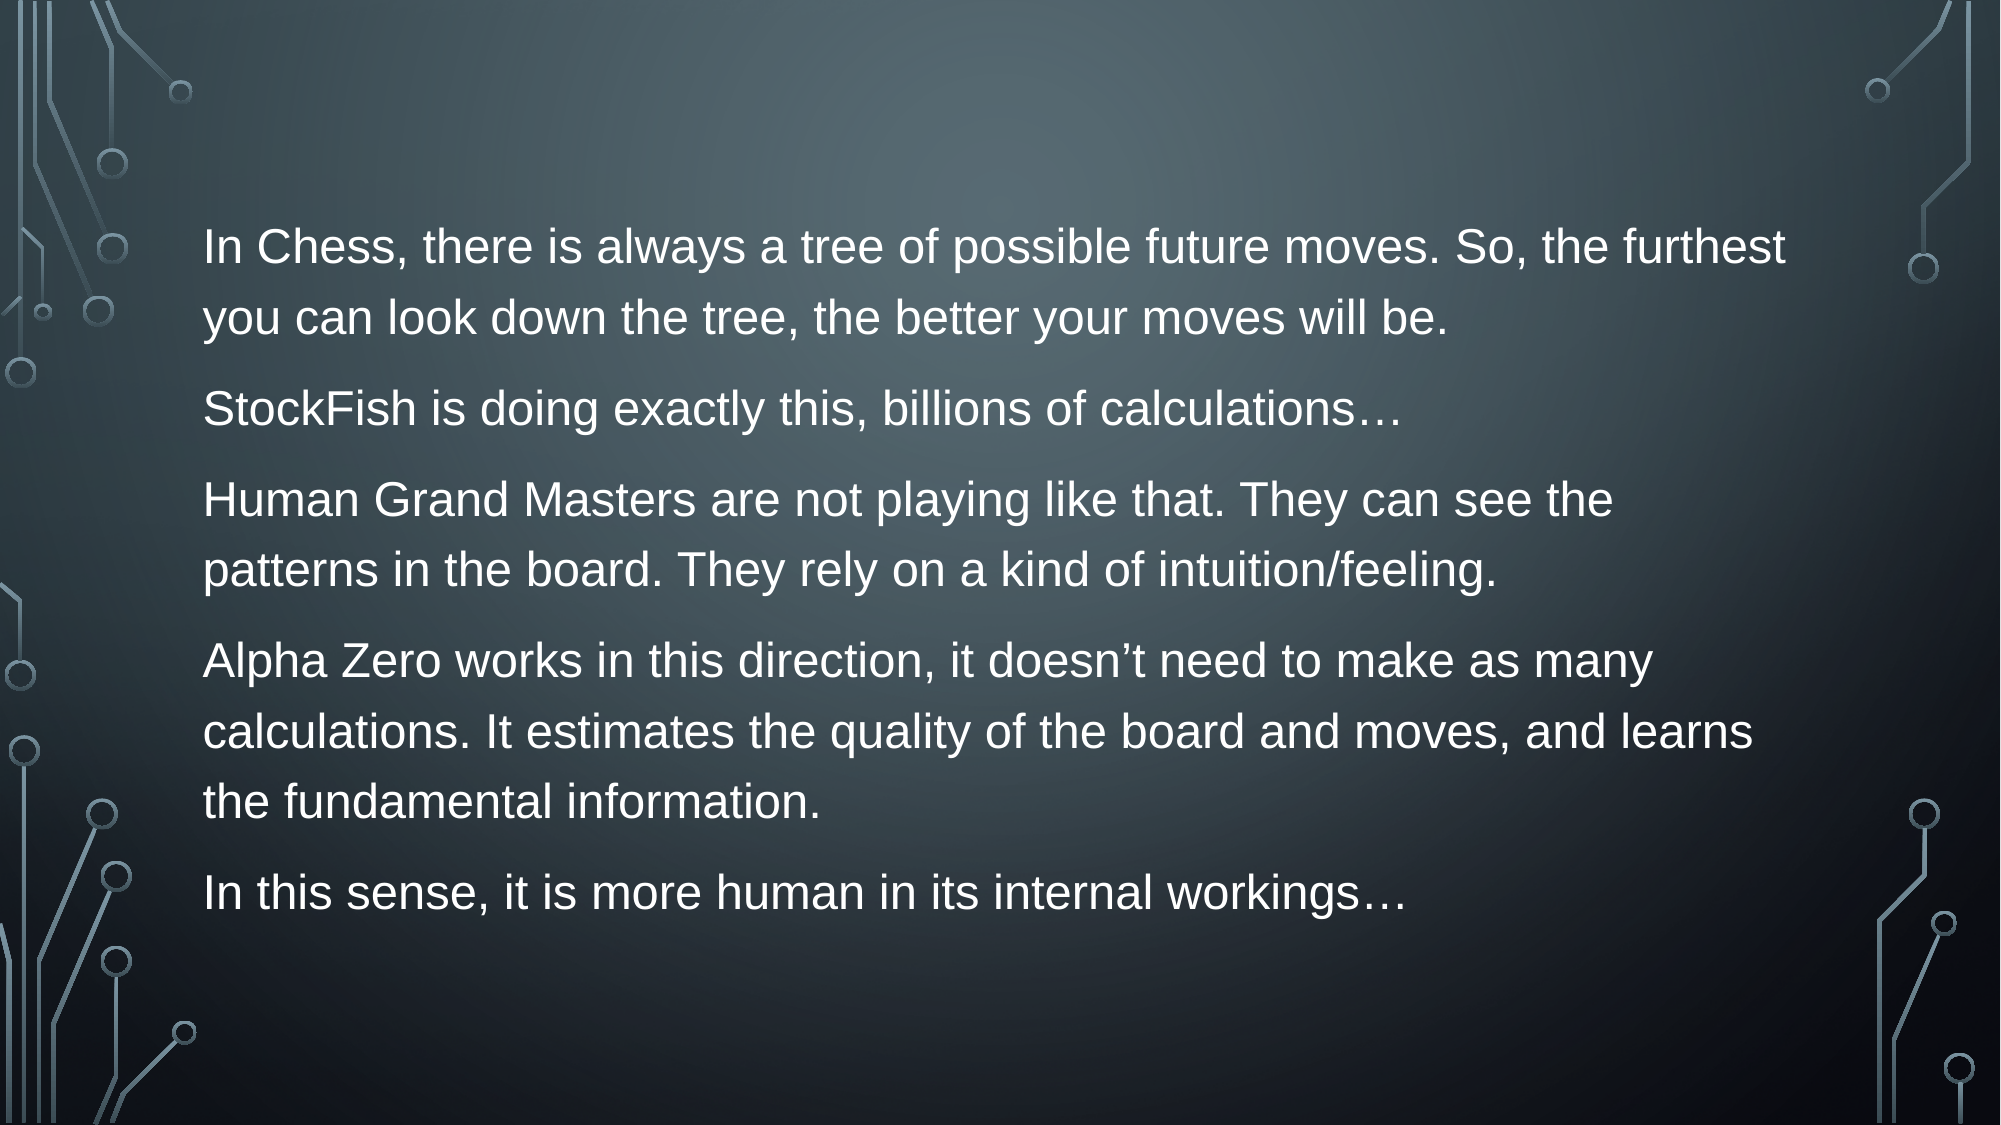

In Chess, there is always a tree of possible future moves. So, the furthest you can look down the tree, the better your moves will be.
StockFish is doing exactly this, billions of calculations…
Human Grand Masters are not playing like that. They can see the patterns in the board. They rely on a kind of intuition/feeling.
Alpha Zero works in this direction, it doesn’t need to make as many calculations. It estimates the quality of the board and moves, and learns the fundamental information.
In this sense, it is more human in its internal workings…